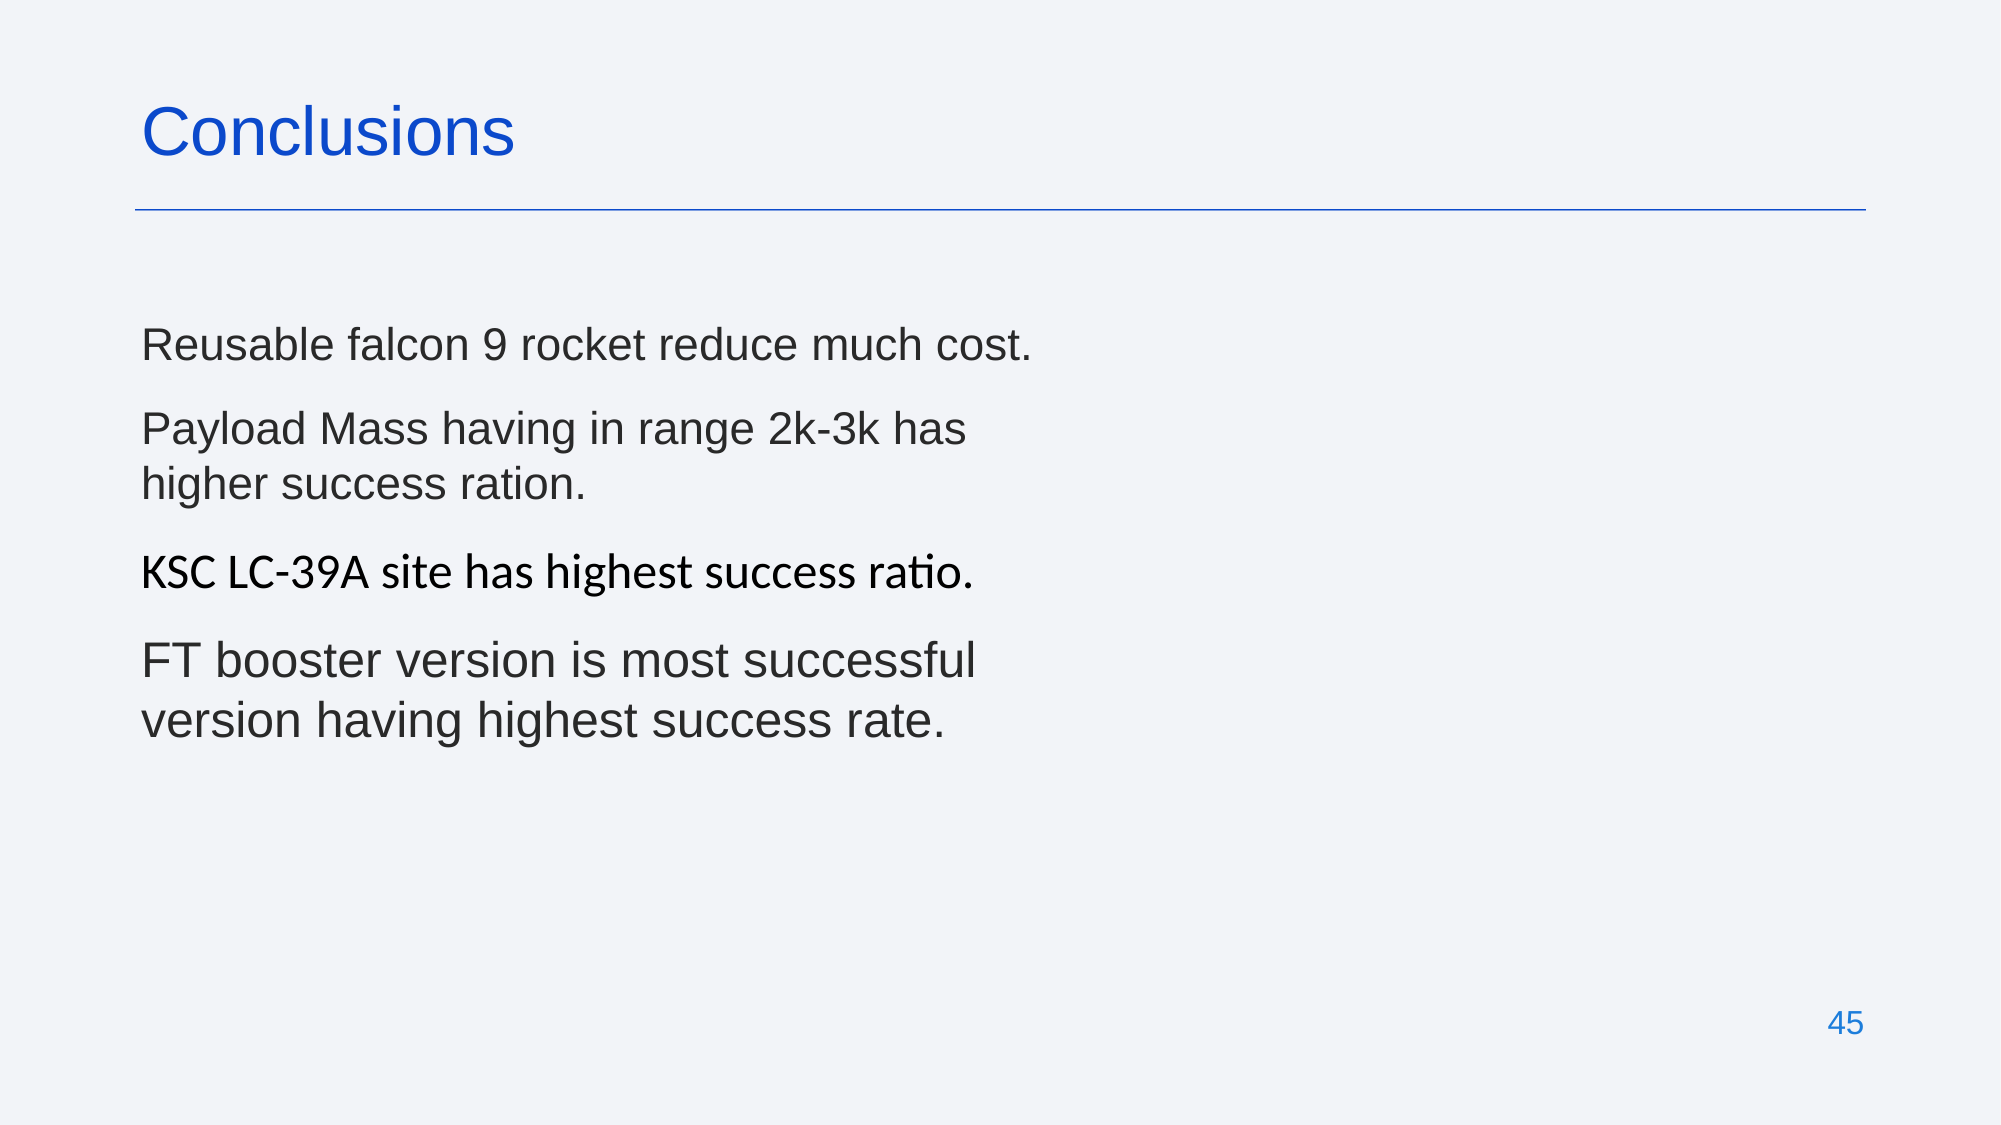

Conclusions
Reusable falcon 9 rocket reduce much cost.
Payload Mass having in range 2k-3k has higher success ration.
KSC LC-39A site has highest success ratio.
FT booster version is most successful version having highest success rate.
45